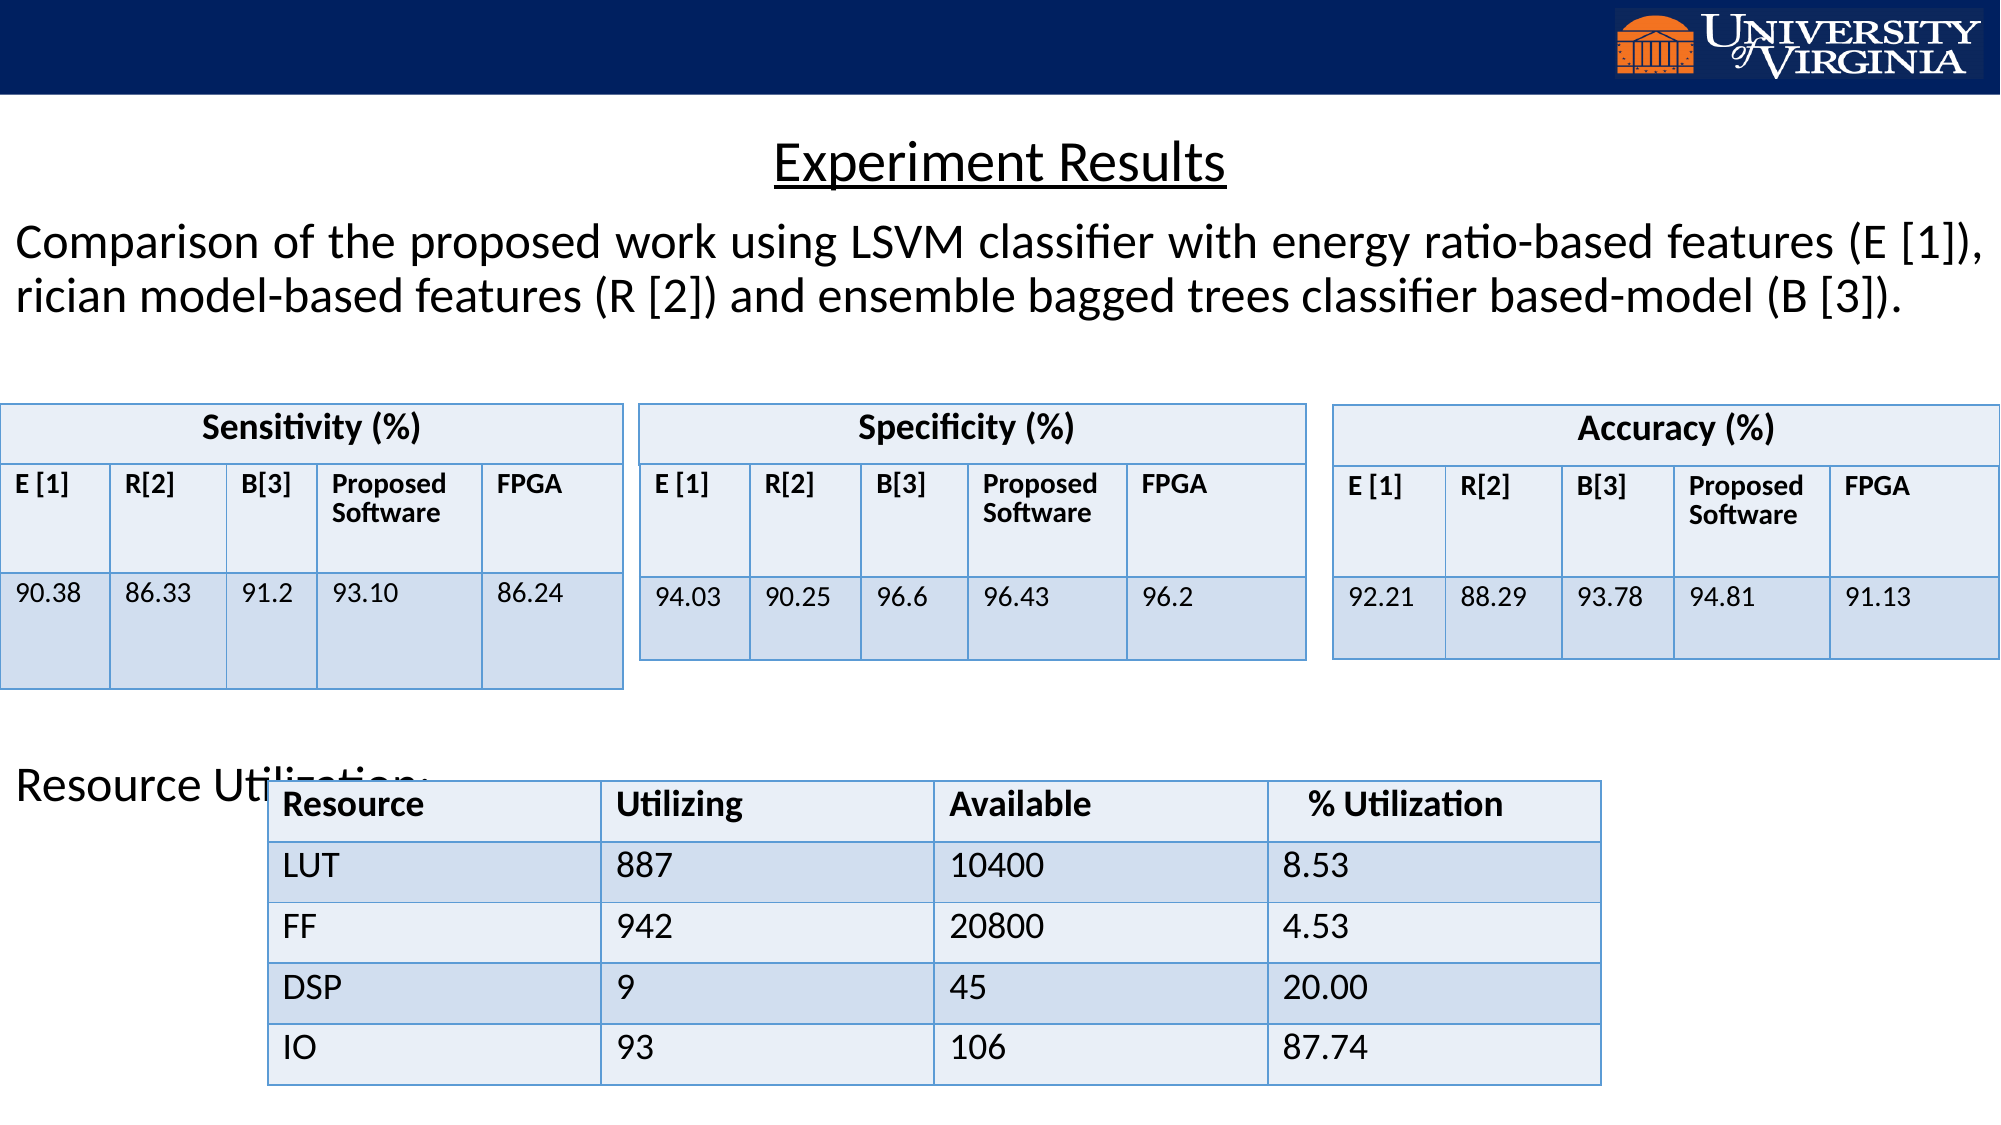

Experiment Results
Comparison of the proposed work using LSVM classifier with energy ratio-based features (E [1]), rician model-based features (R [2]) and ensemble bagged trees classifier based-model (B [3]).

Resource Utilization:

#
| Sensitivity (%) |
| --- |
| Specificity (%) |
| --- |
| Accuracy (%) |
| --- |
| E [1] | R[2] | B[3] | Proposed Software | FPGA |
| --- | --- | --- | --- | --- |
| 90.38 | 86.33 | 91.2 | 93.10 | 86.24 |
| E [1] | R[2] | B[3] | Proposed Software | FPGA |
| --- | --- | --- | --- | --- |
| 94.03 | 90.25 | 96.6 | 96.43 | 96.2 |
| E [1] | R[2] | B[3] | Proposed Software | FPGA |
| --- | --- | --- | --- | --- |
| 92.21 | 88.29 | 93.78 | 94.81 | 91.13 |
| Resource | Utilizing | Available | % Utilization |
| --- | --- | --- | --- |
| LUT | 887 | 10400 | 8.53 |
| FF | 942 | 20800 | 4.53 |
| DSP | 9 | 45 | 20.00 |
| IO | 93 | 106 | 87.74 |